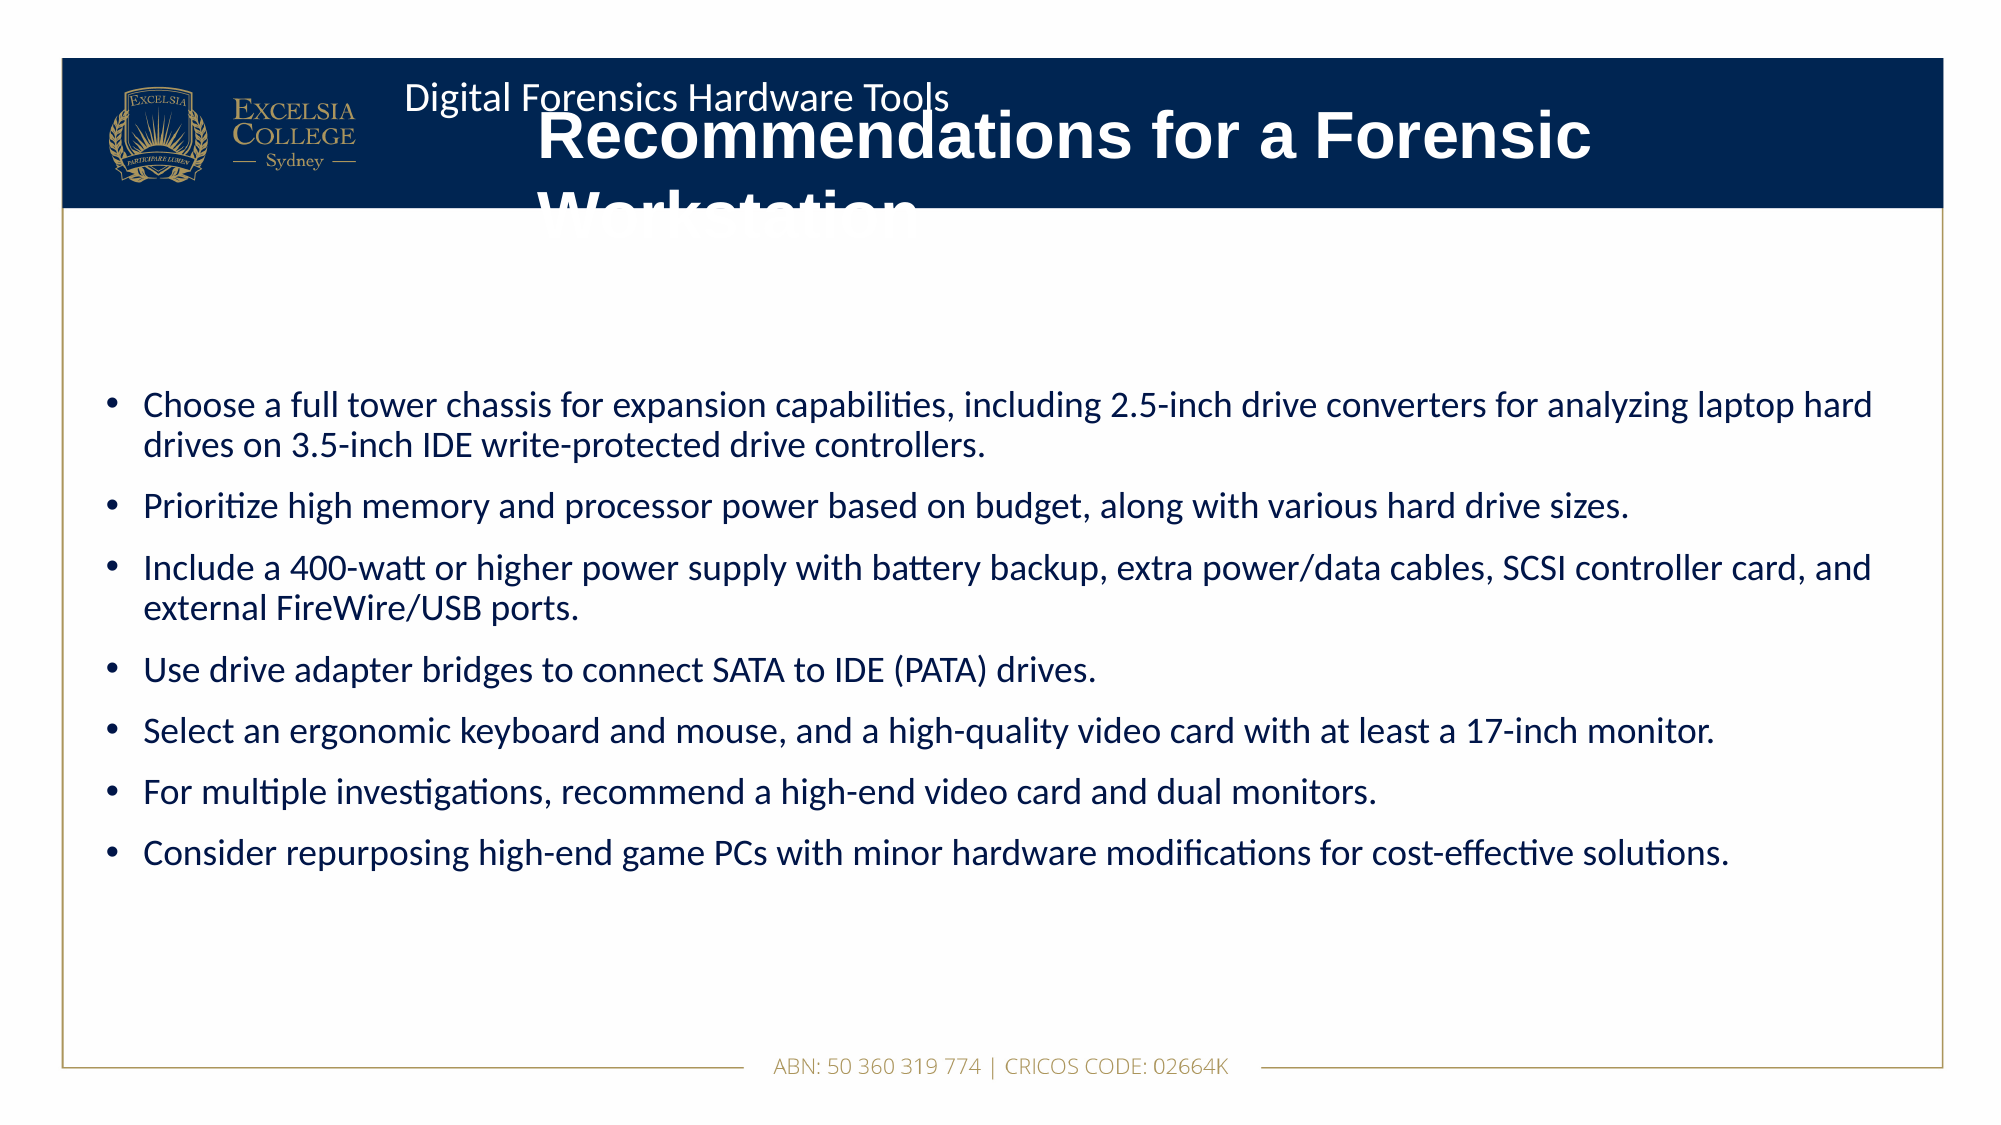

# Digital Forensics Hardware Tools
Recommendations for a Forensic Workstation
Choose a full tower chassis for expansion capabilities, including 2.5-inch drive converters for analyzing laptop hard drives on 3.5-inch IDE write-protected drive controllers.
Prioritize high memory and processor power based on budget, along with various hard drive sizes.
Include a 400-watt or higher power supply with battery backup, extra power/data cables, SCSI controller card, and external FireWire/USB ports.
Use drive adapter bridges to connect SATA to IDE (PATA) drives.
Select an ergonomic keyboard and mouse, and a high-quality video card with at least a 17-inch monitor.
For multiple investigations, recommend a high-end video card and dual monitors.
Consider repurposing high-end game PCs with minor hardware modifications for cost-effective solutions.